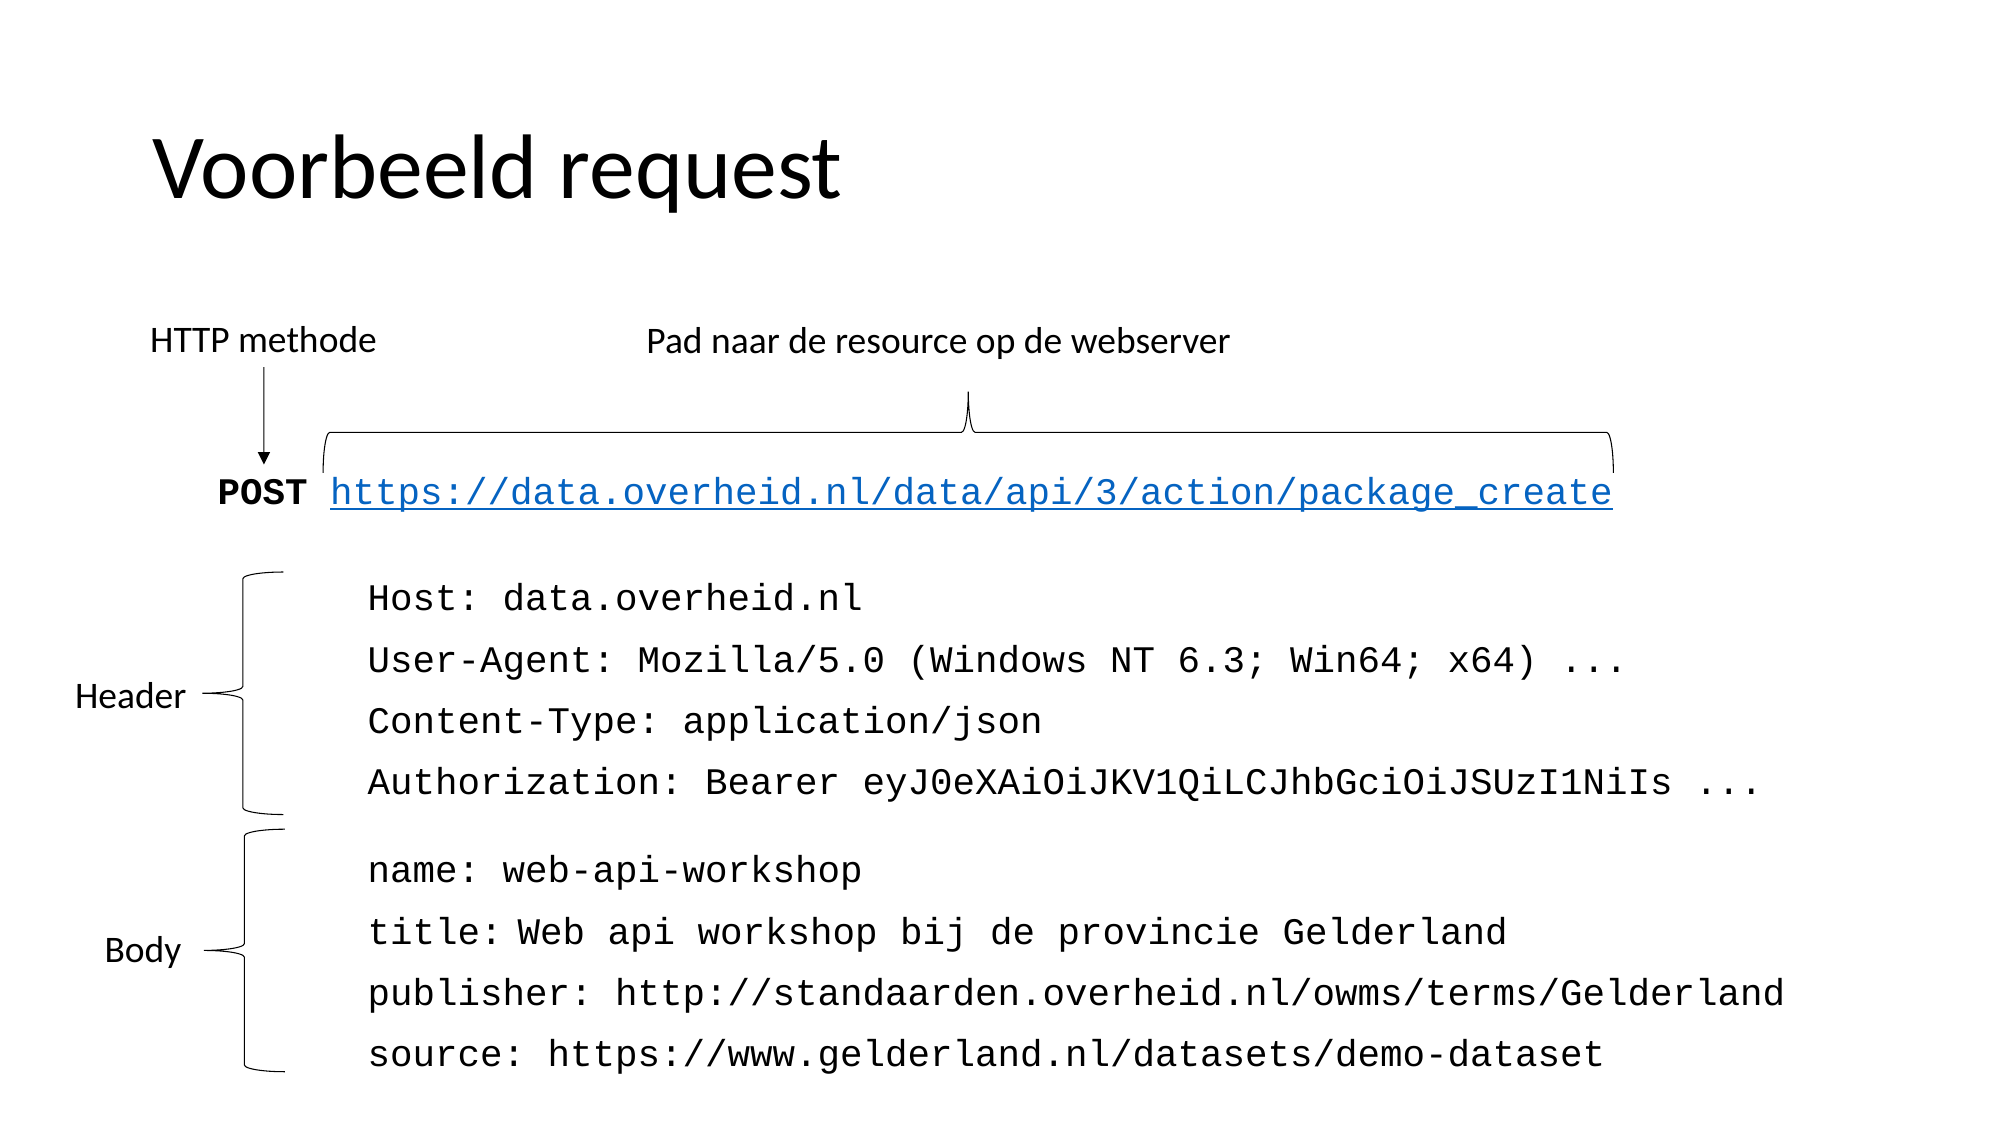

# Voorbeeld request
HTTP methode
Pad naar de resource op de webserver
POST https://data.overheid.nl/data/api/3/action/package_create
	Host: data.overheid.nl
	User-Agent: Mozilla/5.0 (Windows NT 6.3; Win64; x64) ...
	Content-Type: application/json
	Authorization: Bearer eyJ0eXAiOiJKV1QiLCJhbGciOiJSUzI1NiIs ...
	name: web-api-workshop
	title:	Web api workshop bij de provincie Gelderland
	publisher: http://standaarden.overheid.nl/owms/terms/Gelderland
	source: https://www.gelderland.nl/datasets/demo-dataset

Header

Body